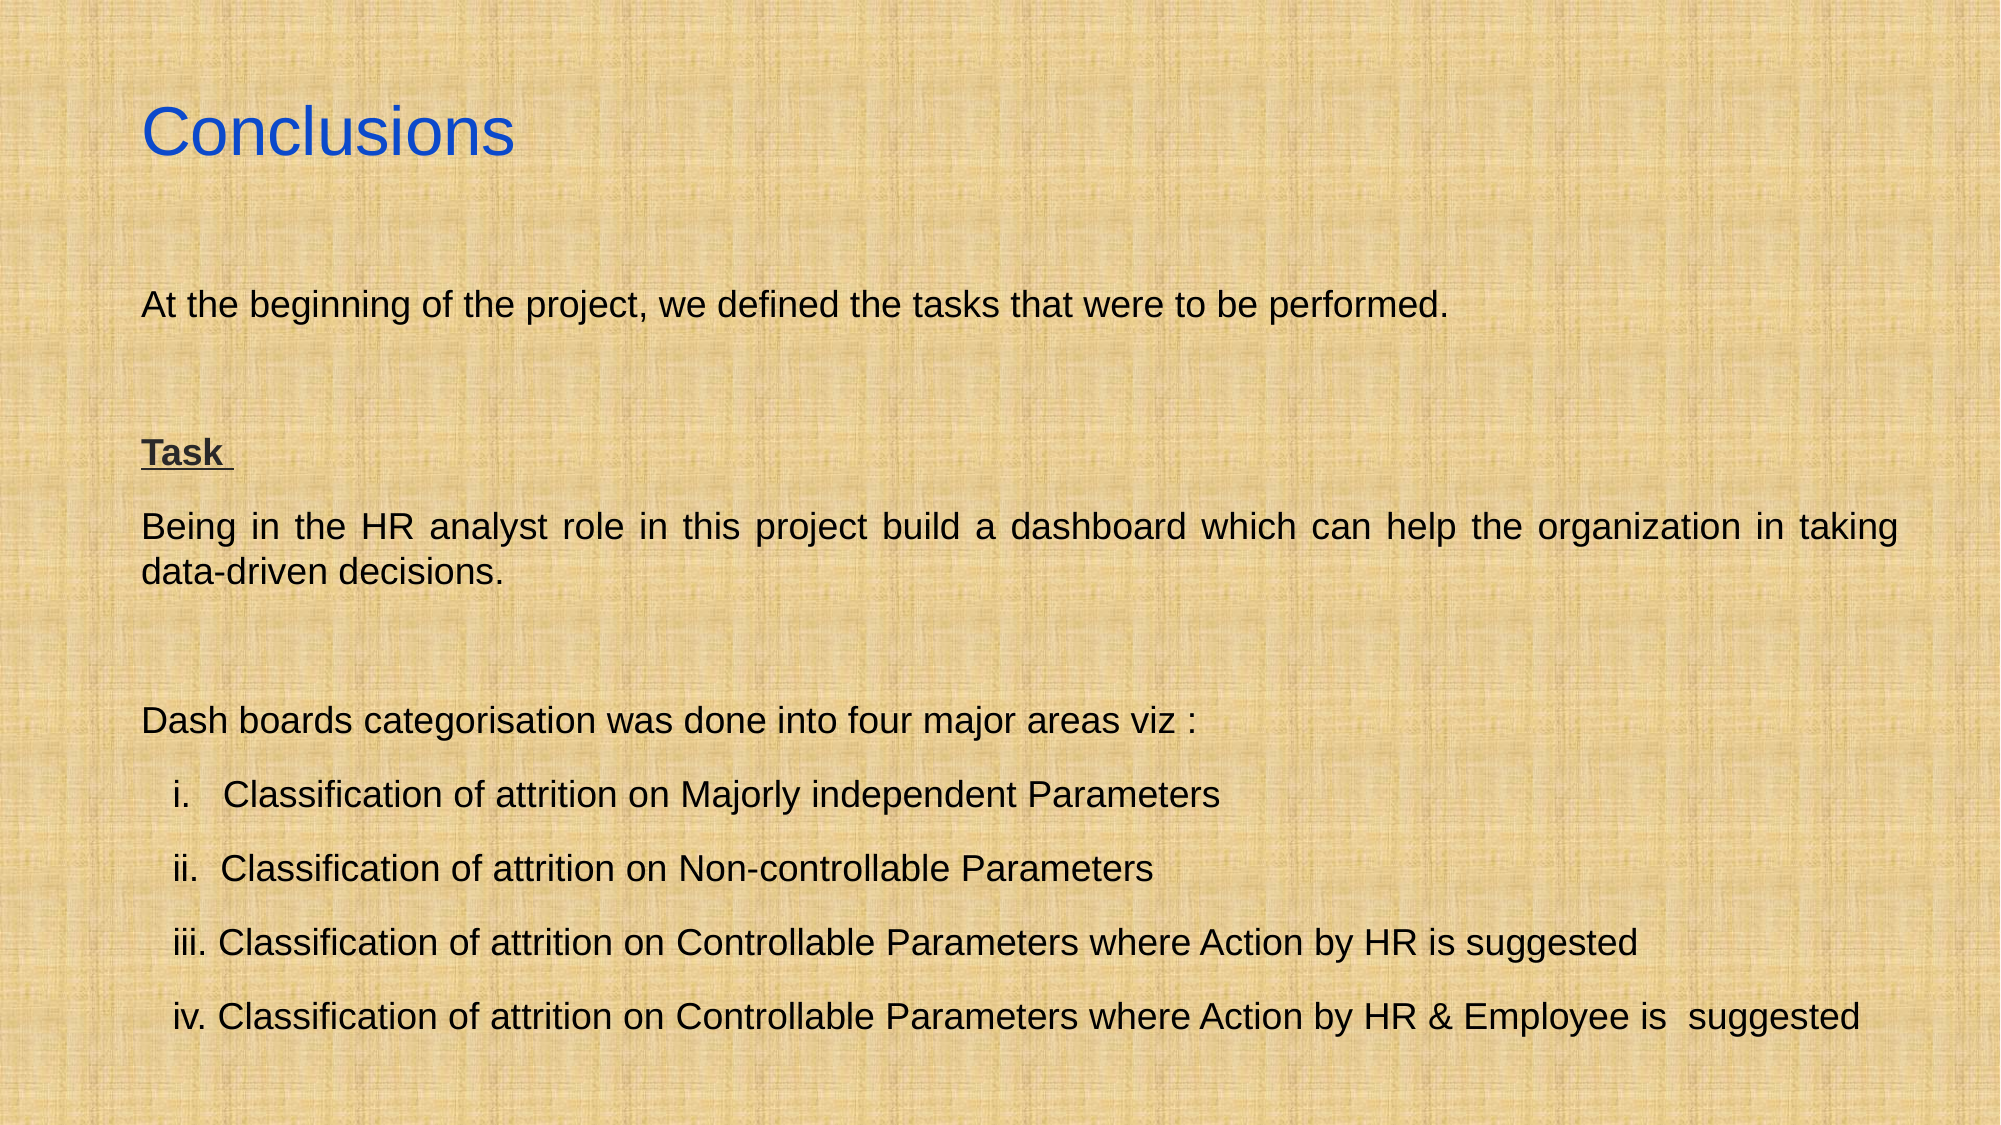

Conclusions

At the beginning of the project, we defined the tasks that were to be performed.

Task
Being in the HR analyst role in this project build a dashboard which can help the organization in taking data-driven decisions.

Dash boards categorisation was done into four major areas viz :
   i.   Classification of attrition on Majorly independent Parameters
   ii.  Classification of attrition on Non-controllable Parameters
   iii. Classification of attrition on Controllable Parameters where Action by HR is suggested
   iv. Classification of attrition on Controllable Parameters where Action by HR & Employee is  suggested